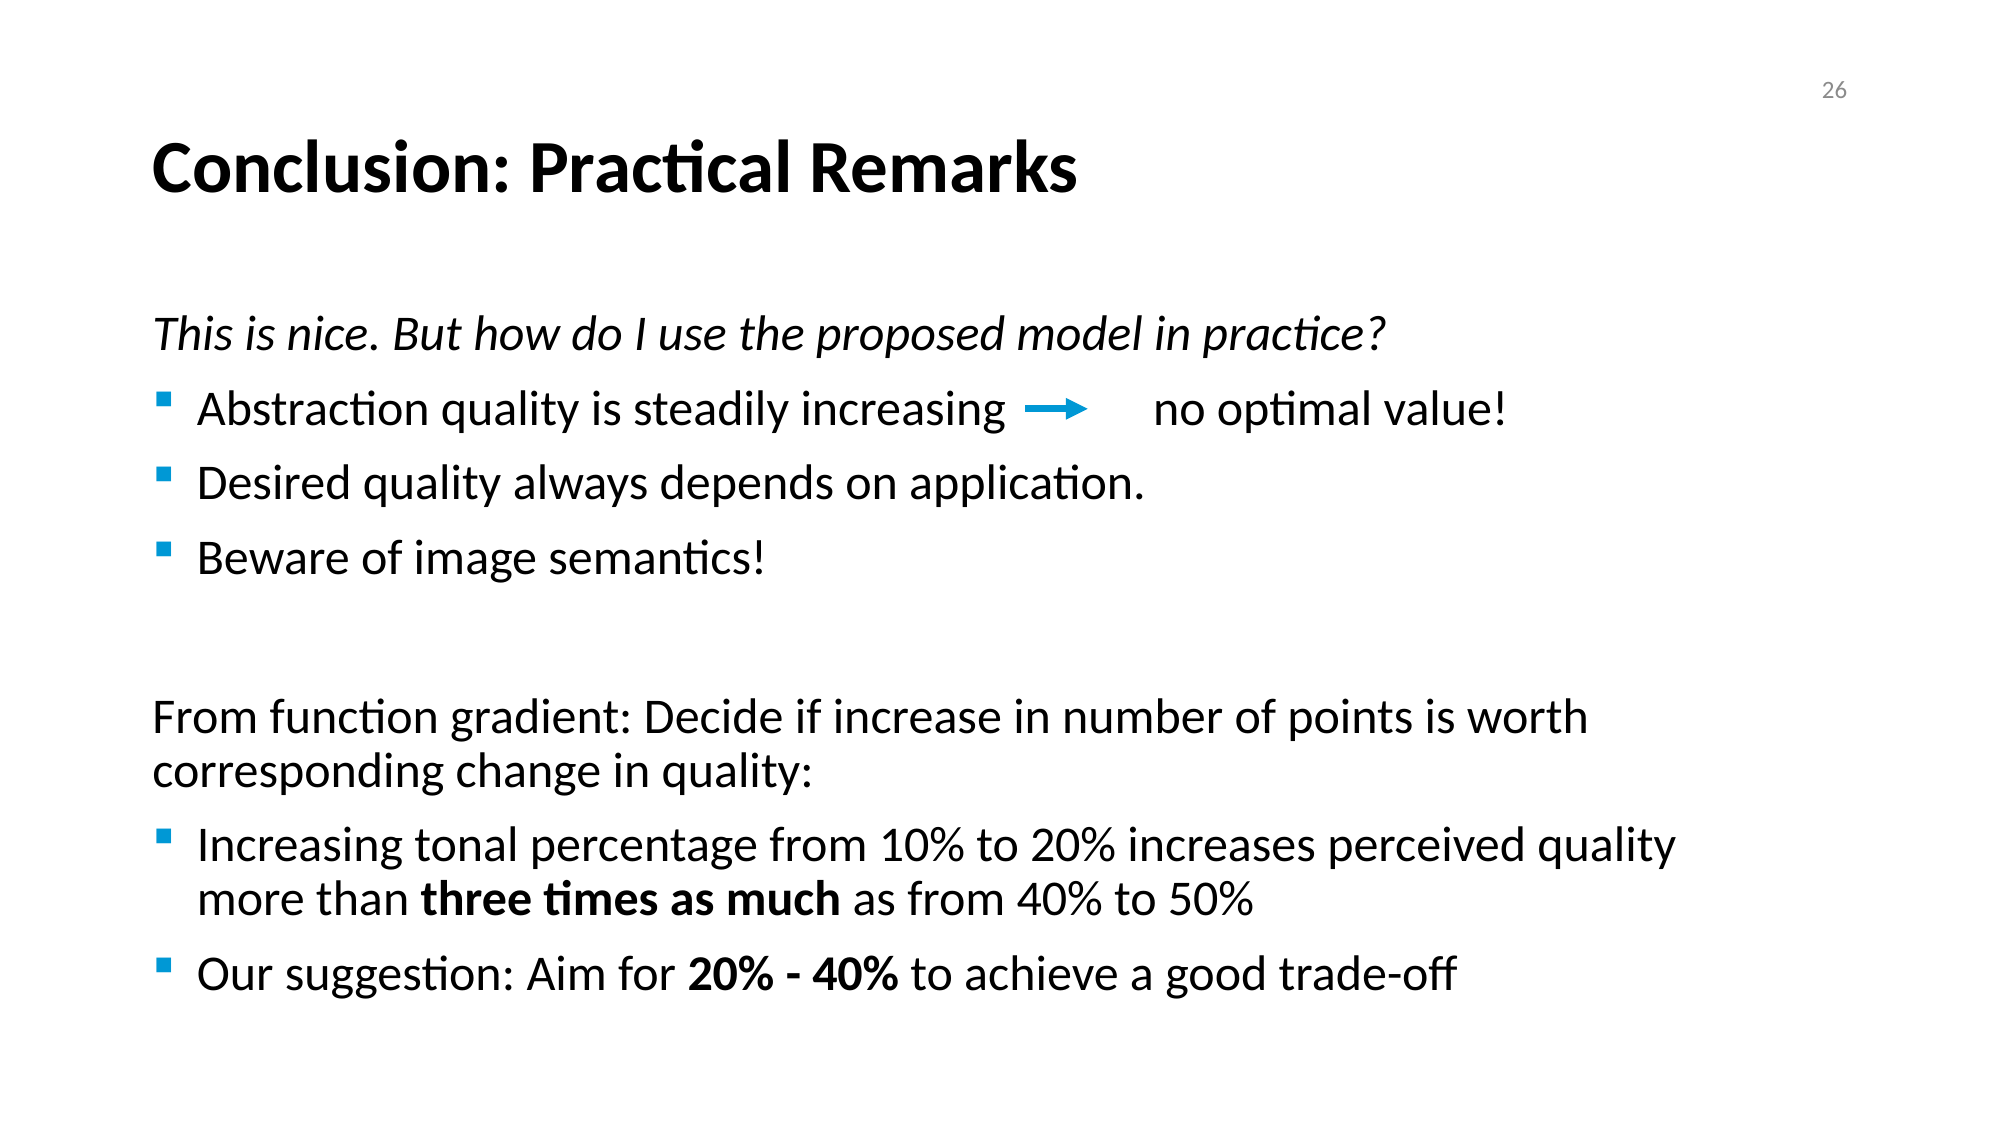

26
# Conclusion: Practical Remarks
This is nice. But how do I use the proposed model in practice?
Abstraction quality is steadily increasing	     no optimal value!
Desired quality always depends on application.
Beware of image semantics!

From function gradient: Decide if increase in number of points is worth corresponding change in quality:
Increasing tonal percentage from 10% to 20% increases perceived quality
more than three times as much as from 40% to 50%
Our suggestion: Aim for 20% - 40% to achieve a good trade-off